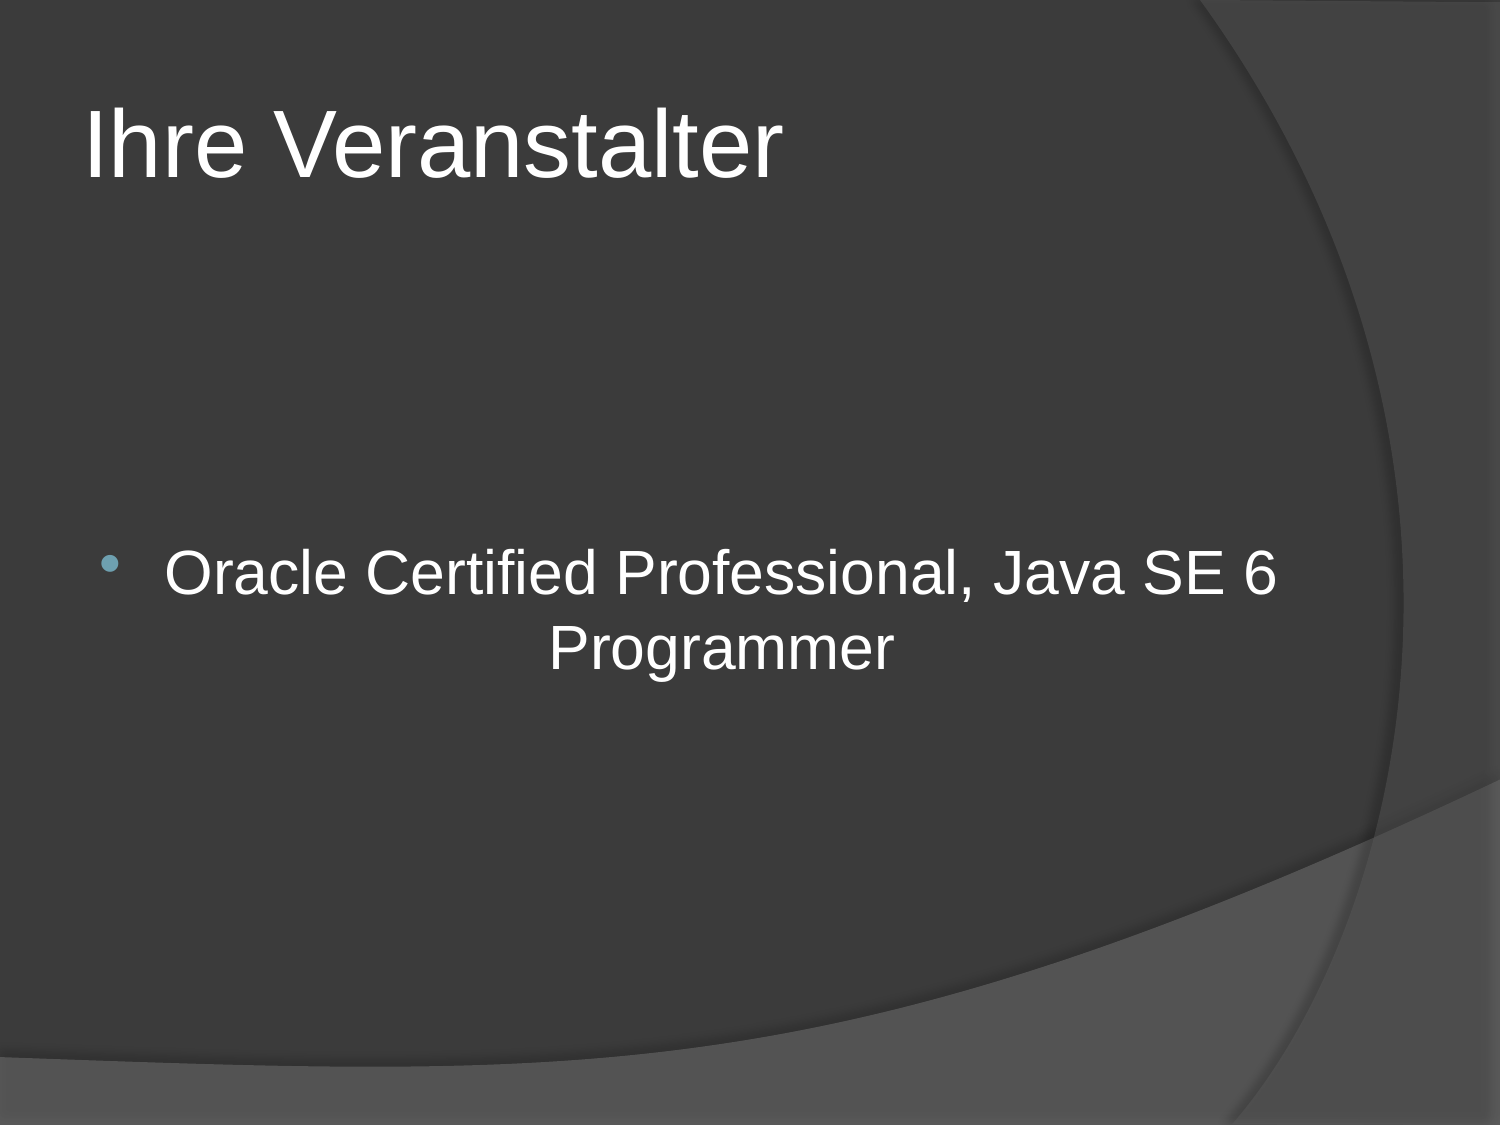

# Ihre Veranstalter

Oracle Certified Professional, Java SE 6 Programmer